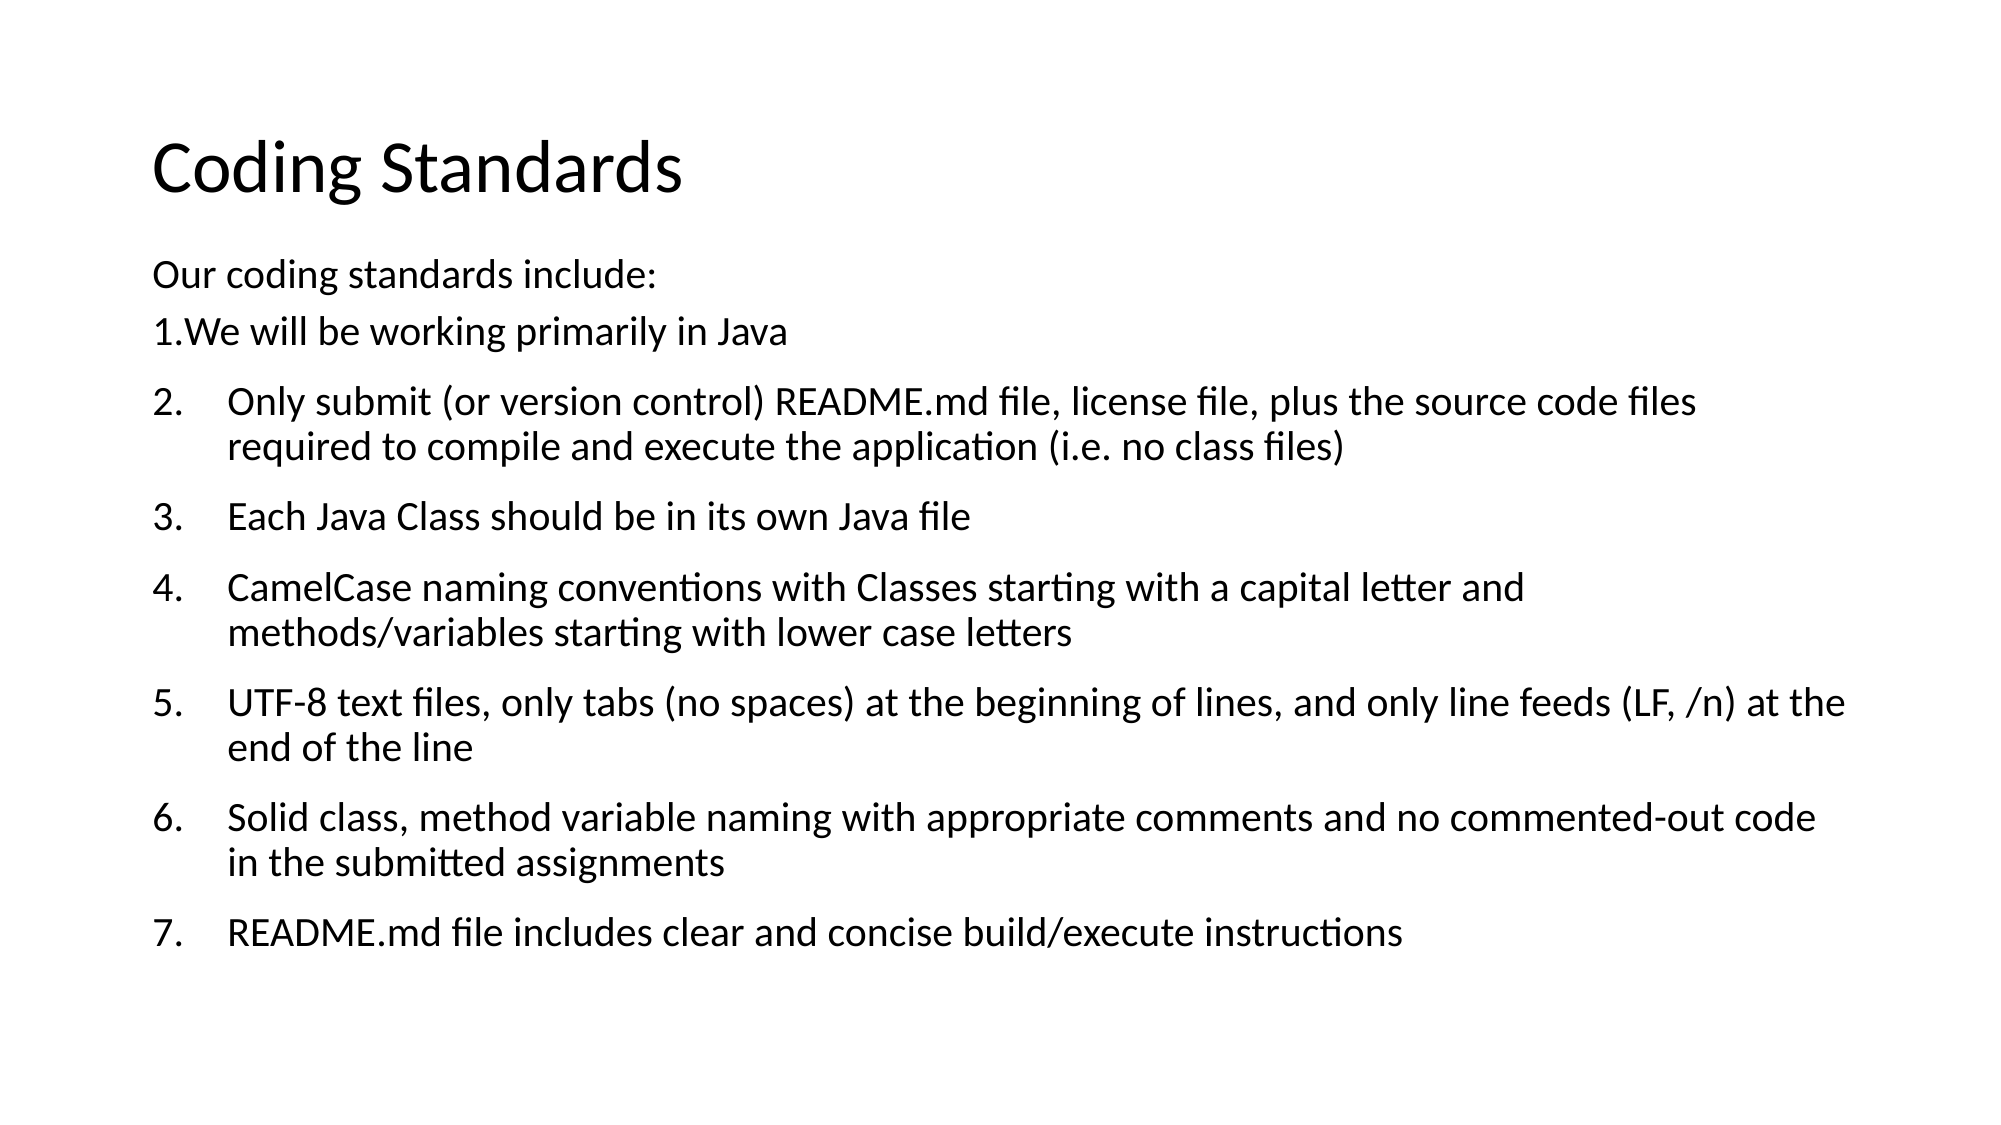

# Coding Standards
Our coding standards include:
We will be working primarily in Java
Only submit (or version control) README.md file, license file, plus the source code files required to compile and execute the application (i.e. no class files)
Each Java Class should be in its own Java file
CamelCase naming conventions with Classes starting with a capital letter and methods/variables starting with lower case letters
UTF-8 text files, only tabs (no spaces) at the beginning of lines, and only line feeds (LF, /n) at the end of the line
Solid class, method variable naming with appropriate comments and no commented-out code in the submitted assignments
README.md file includes clear and concise build/execute instructions